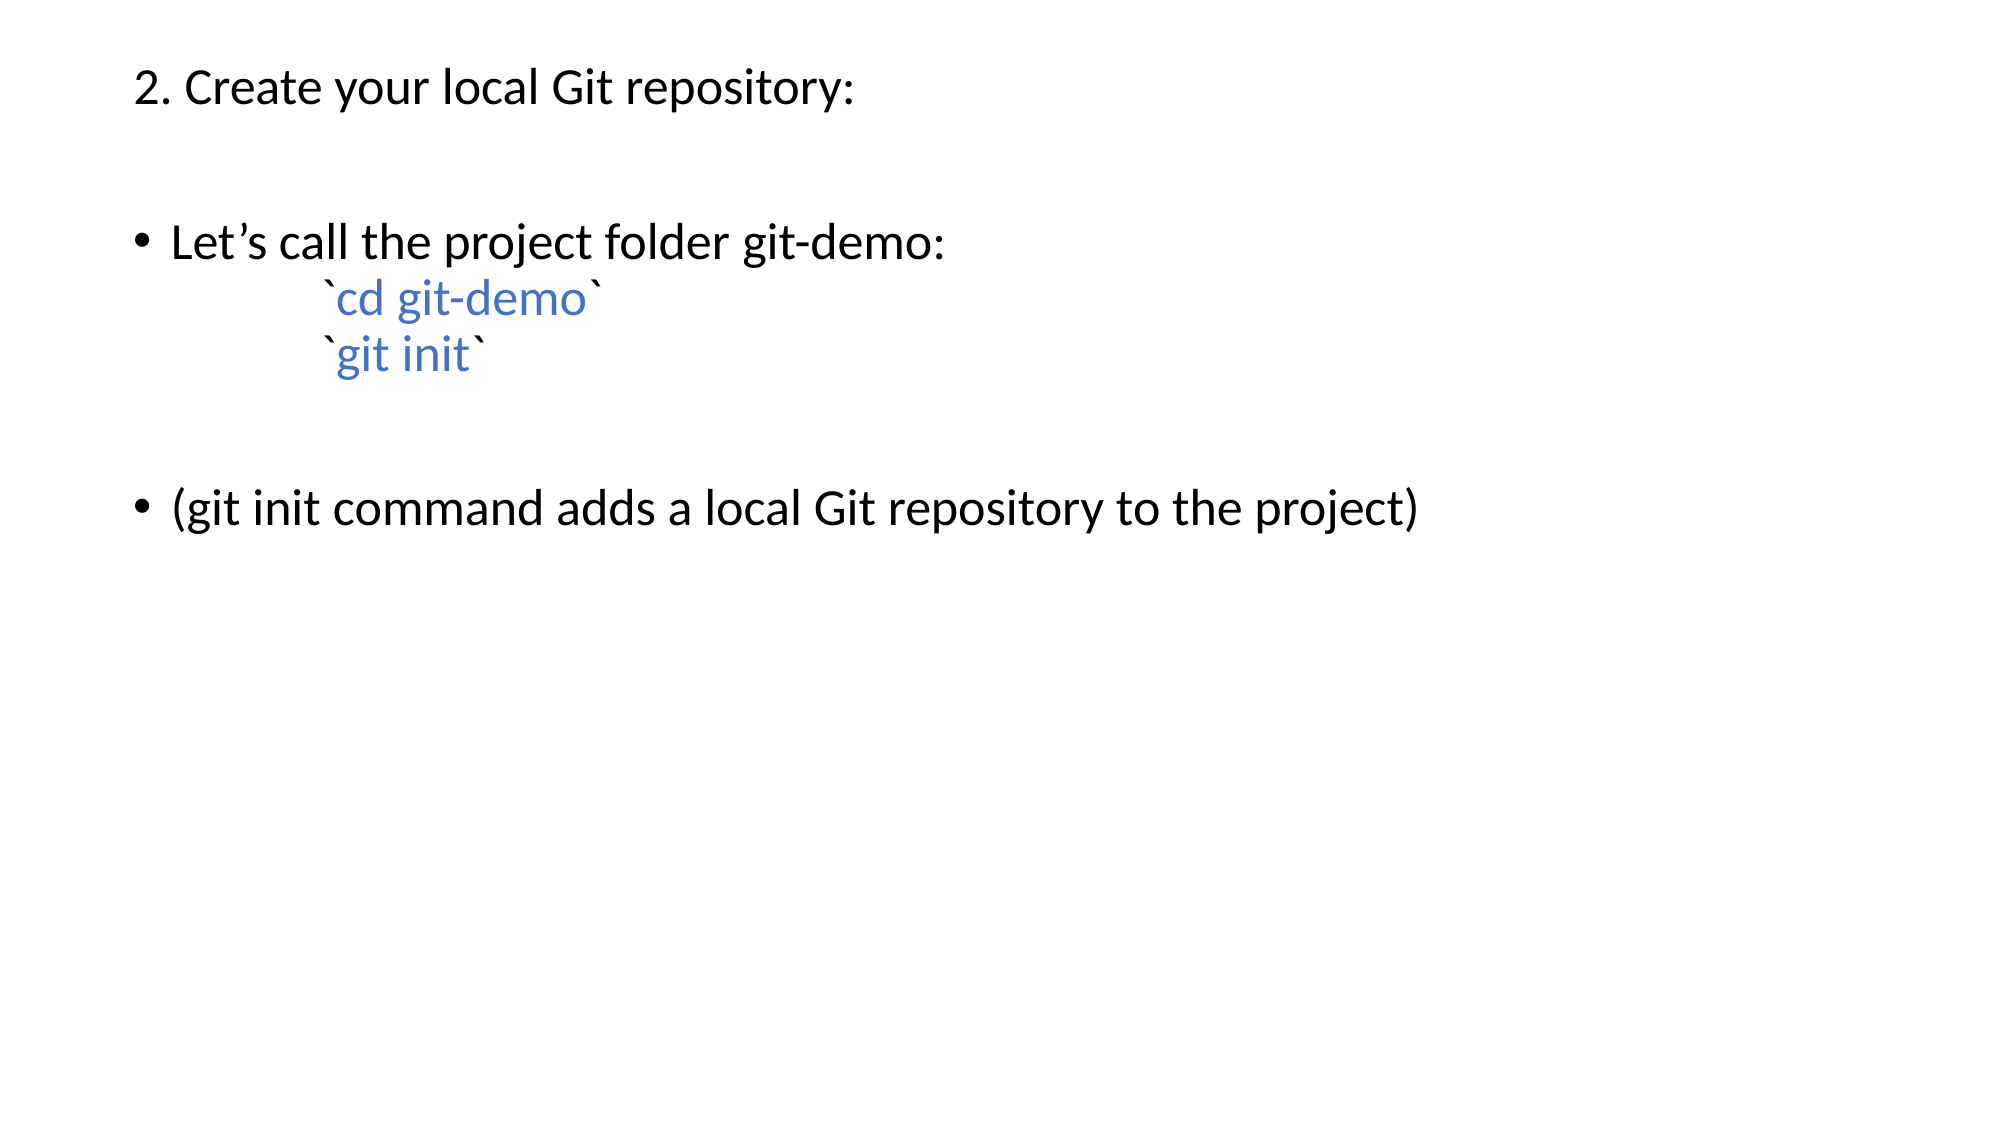

2. Create your local Git repository:

Let’s call the project folder git-demo:
	`cd git-demo`
	`git init`

(git init command adds a local Git repository to the project)